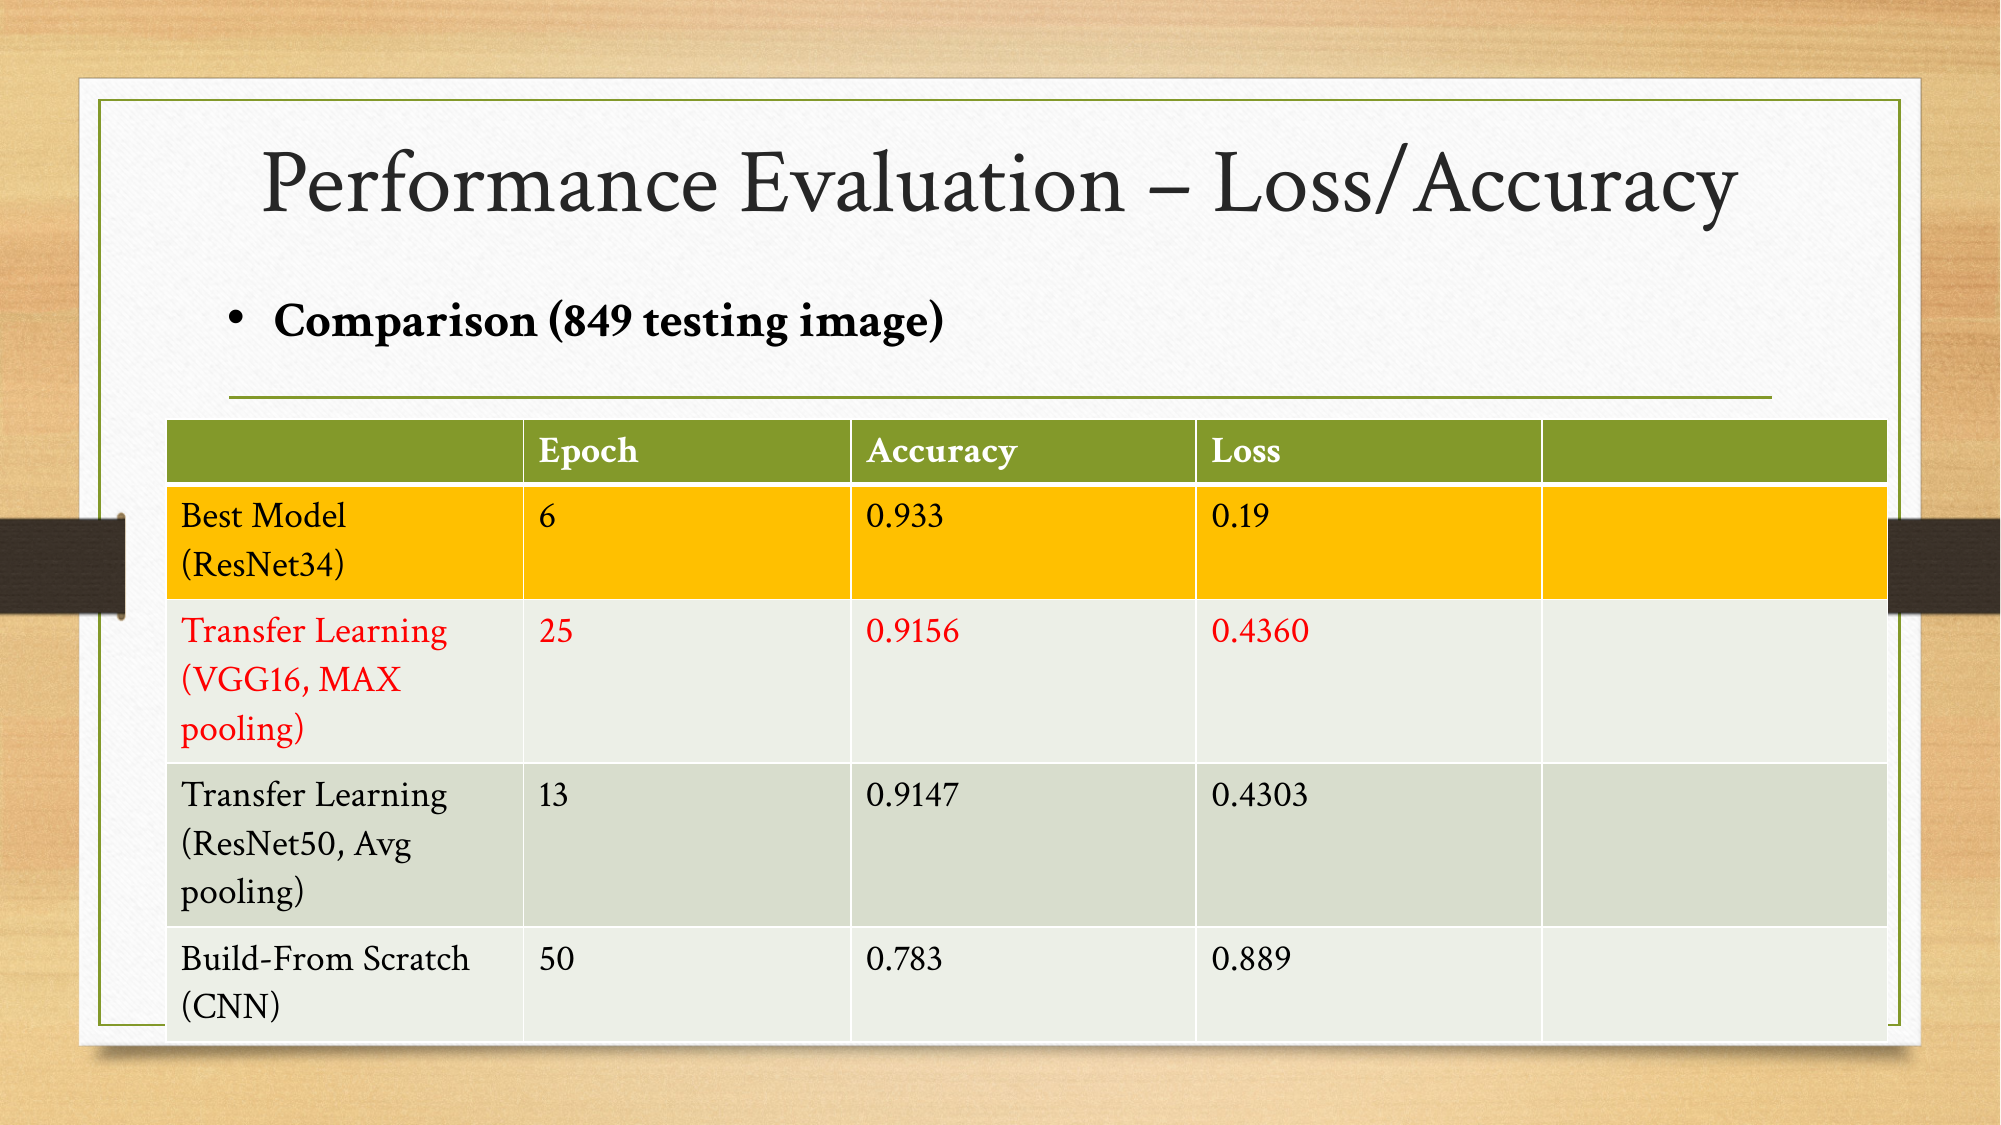

# Performance Evaluation – Loss/Accuracy
Comparison (849 testing image)
|  | Epoch | Accuracy | Loss |  |
| --- | --- | --- | --- | --- |
| Best Model (ResNet34) | 6 | 0.933 | 0.19 |  |
| Transfer Learning (VGG16, MAX pooling) | 25 | 0.9156 | 0.4360 |  |
| Transfer Learning (ResNet50, Avg pooling) | 13 | 0.9147 | 0.4303 |  |
| Build-From Scratch (CNN) | 50 | 0.783 | 0.889 |  |